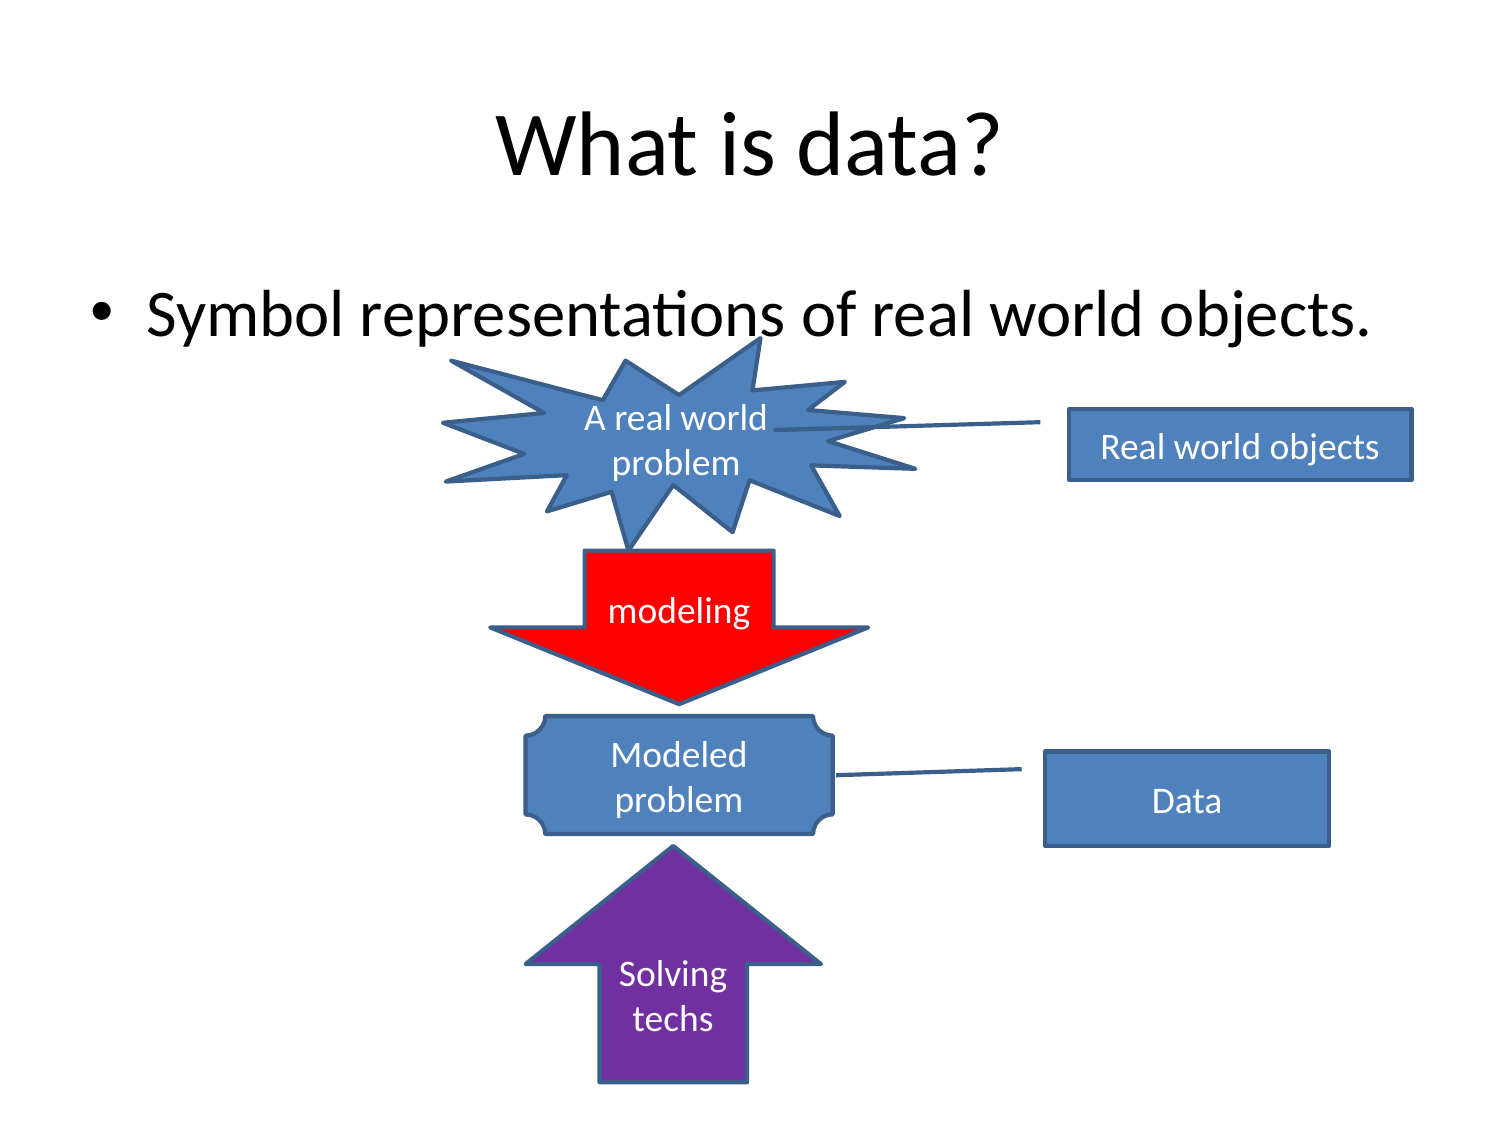

# What is data?
Symbol representations of real world objects.
A real world problem
Real world objects
modeling
Modeled problem
Data
Solving
techs